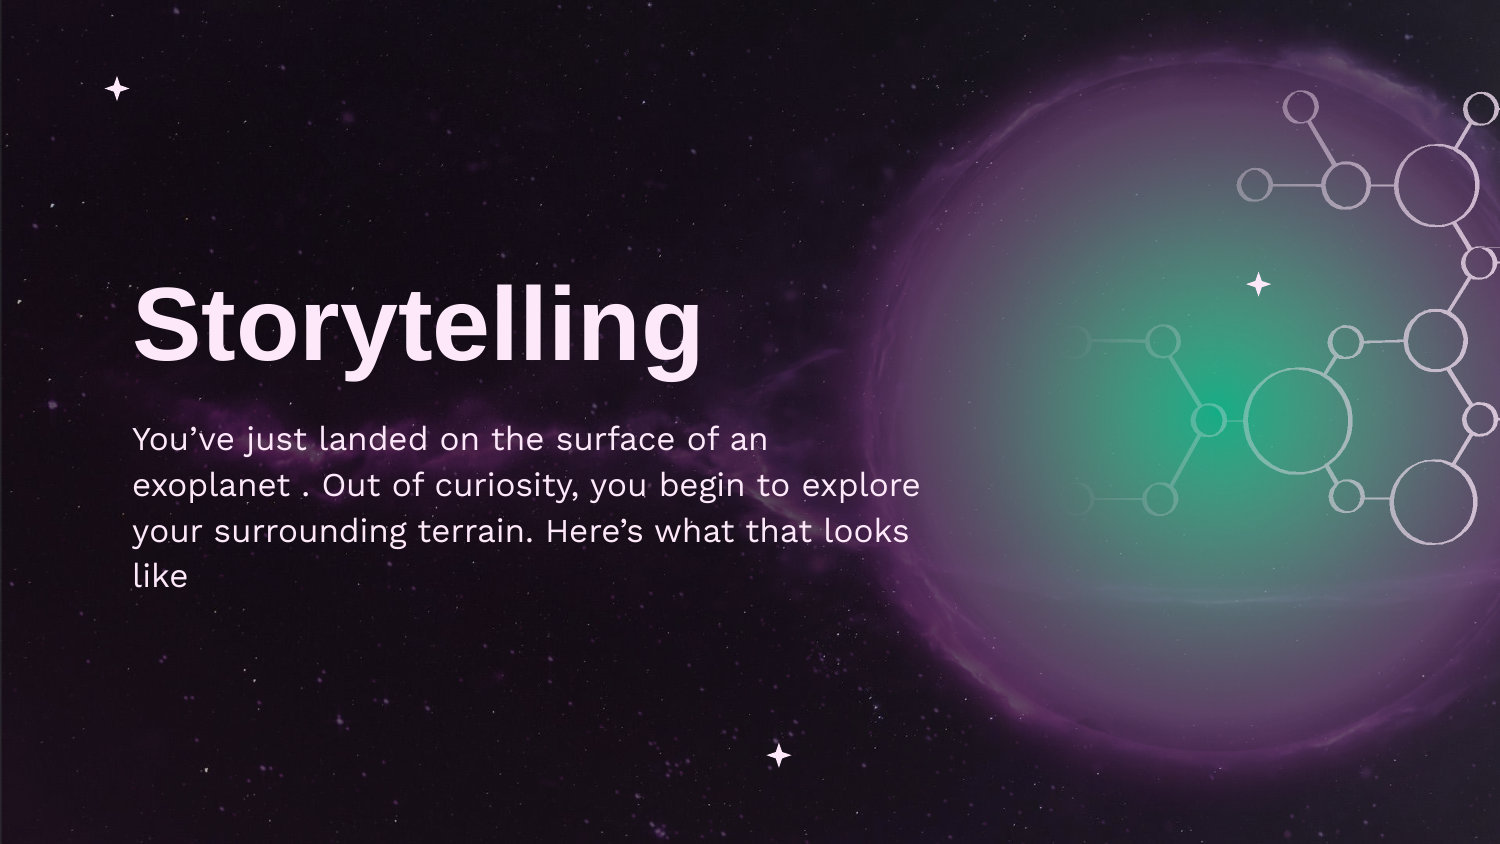

# Storytelling
You’ve just landed on the surface of an exoplanet . Out of curiosity, you begin to explore your surrounding terrain. Here’s what that looks like